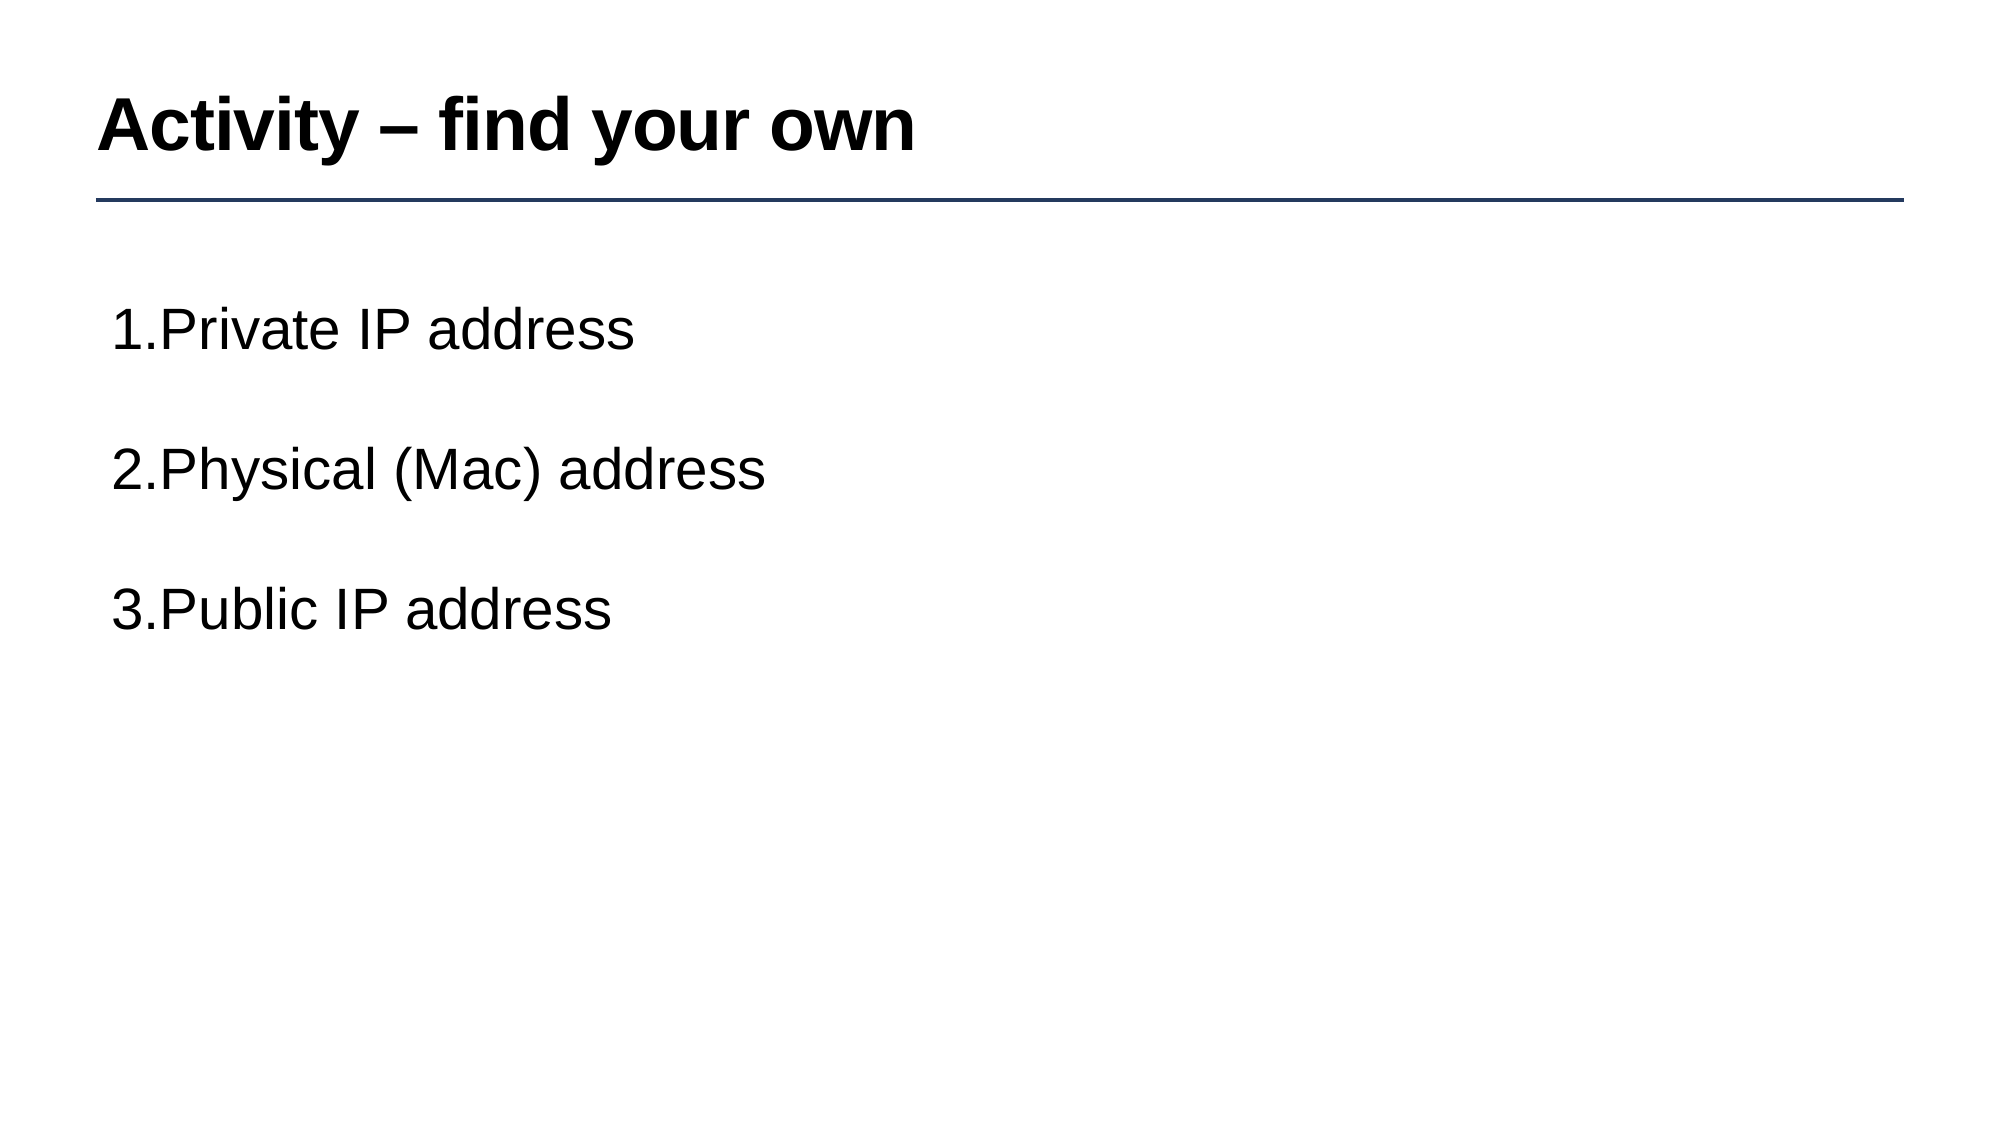

# Activity – find your own
Private IP address

Physical (Mac) address

Public IP address